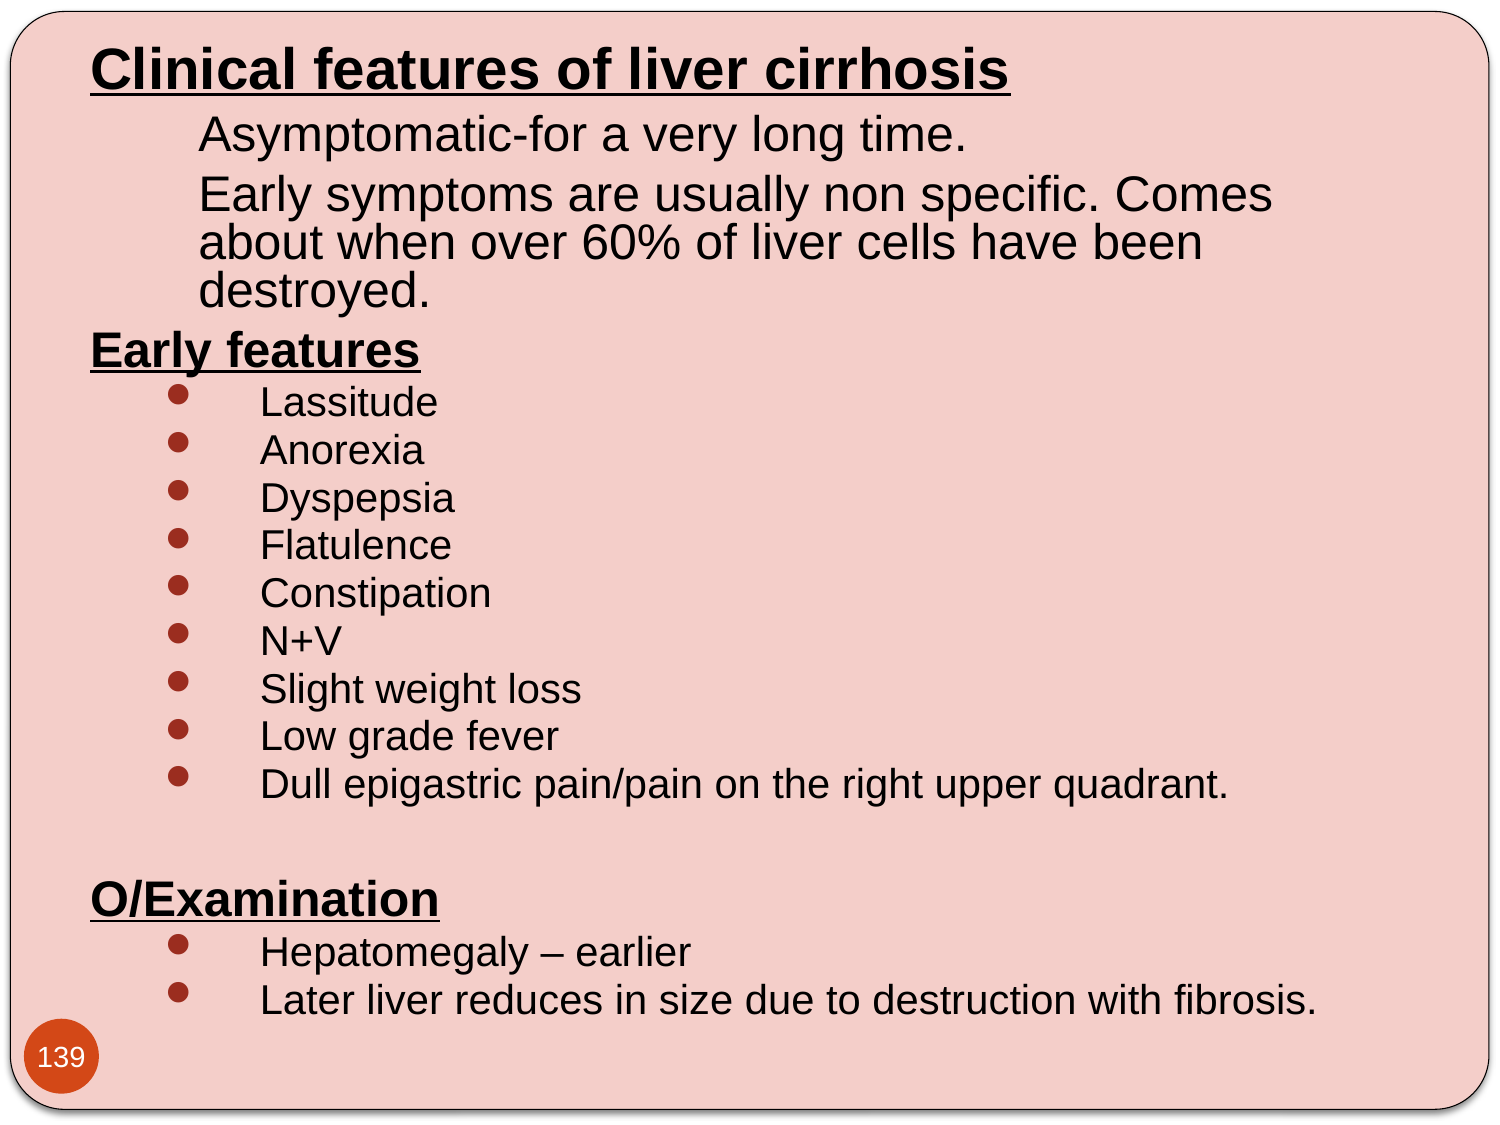

Clinical features of liver cirrhosis
	Asymptomatic-for a very long time.
	Early symptoms are usually non specific. Comes about when over 60% of liver cells have been destroyed.
Early features
Lassitude
Anorexia
Dyspepsia
Flatulence
Constipation
N+V
Slight weight loss
Low grade fever
Dull epigastric pain/pain on the right upper quadrant.

O/Examination
Hepatomegaly – earlier
Later liver reduces in size due to destruction with fibrosis.
139